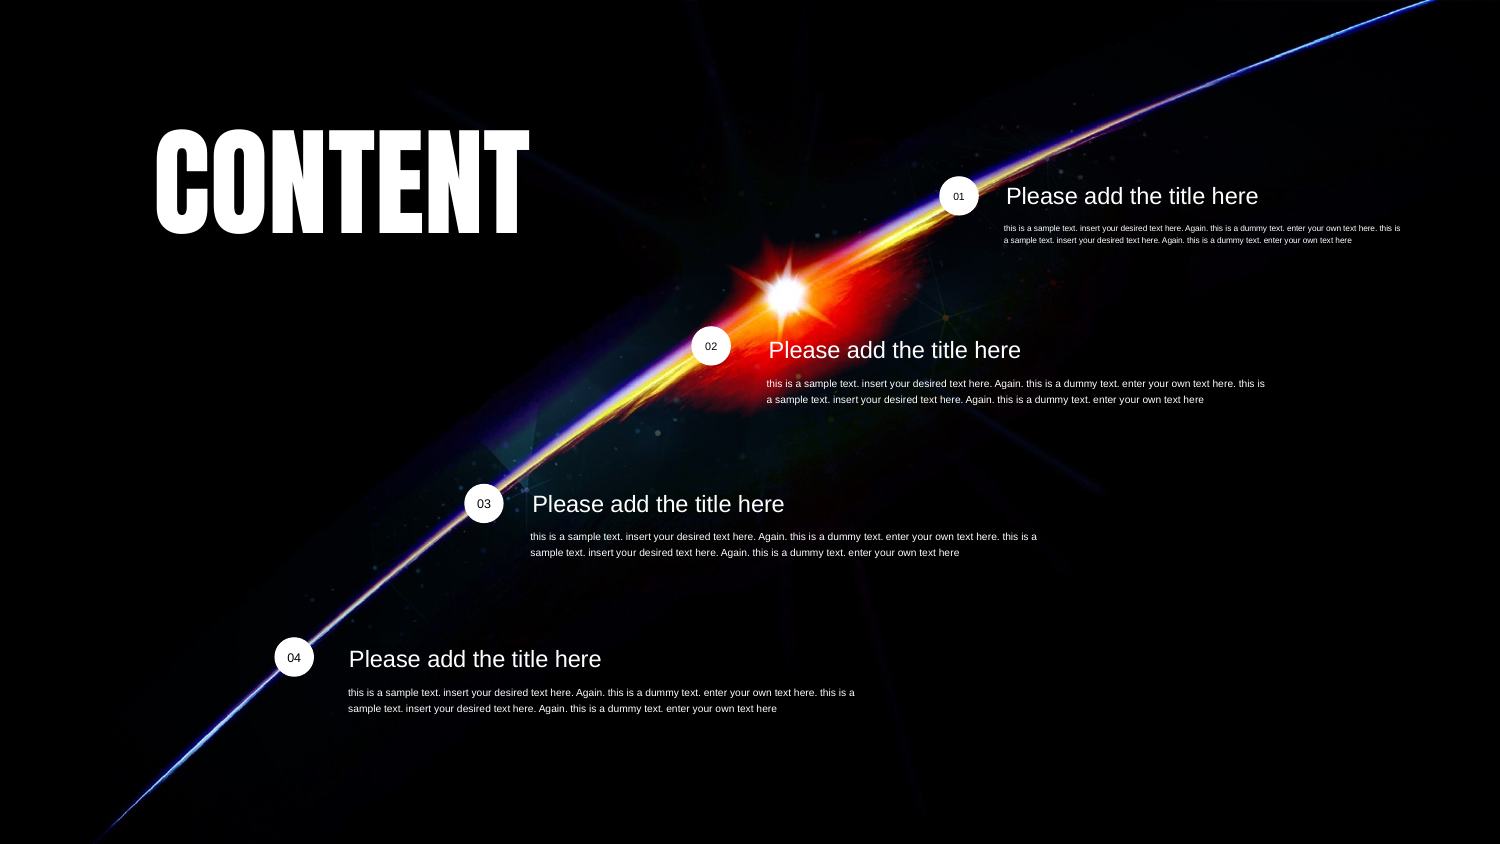

content
Please add the title here
CONTENT
Please add the title here
01
Please add the title here
this is a sample text. insert your desired text here. Again. this is a dummy text. enter your own text here. this is a sample text. insert your desired text here. Again. this is a dummy text. enter your own text here
02
Please add the title here
this is a sample text. insert your desired text here. Again. this is a dummy text. enter your own text here. this is a sample text. insert your desired text here. Again. this is a dummy text. enter your own text here
03
Please add the title here
this is a sample text. insert your desired text here. Again. this is a dummy text. enter your own text here. this is a sample text. insert your desired text here. Again. this is a dummy text. enter your own text here
04
Please add the title here
this is a sample text. insert your desired text here. Again. this is a dummy text. enter your own text here. this is a sample text. insert your desired text here. Again. this is a dummy text. enter your own text here